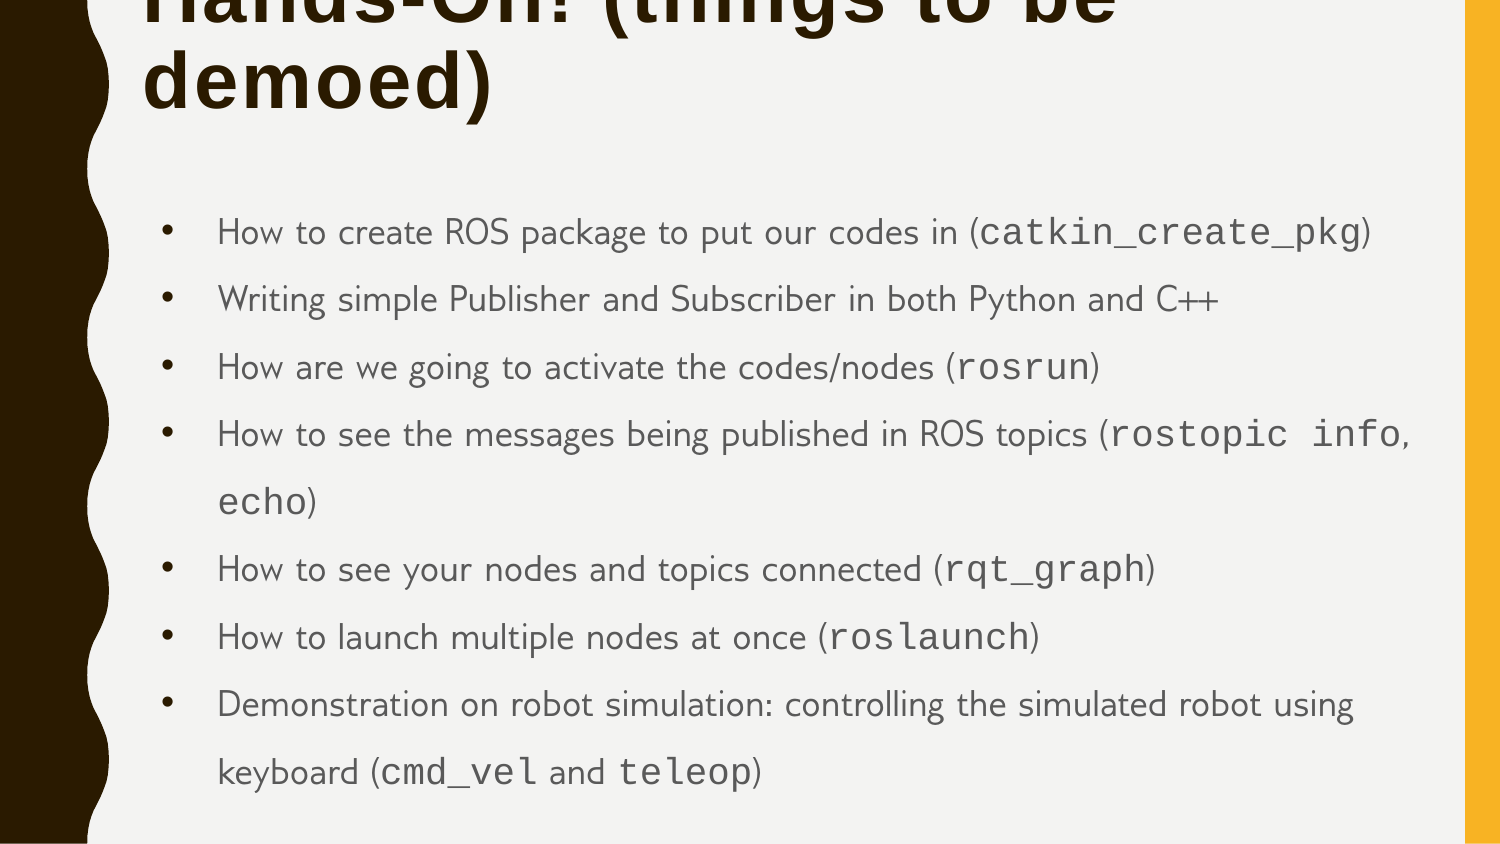

# Hands-On! (things to be demoed)
How to create ROS package to put our codes in (catkin_create_pkg)
Writing simple Publisher and Subscriber in both Python and C++
How are we going to activate the codes/nodes (rosrun)
How to see the messages being published in ROS topics (rostopic info, echo)
How to see your nodes and topics connected (rqt_graph)
How to launch multiple nodes at once (roslaunch)
Demonstration on robot simulation: controlling the simulated robot using keyboard (cmd_vel and teleop)